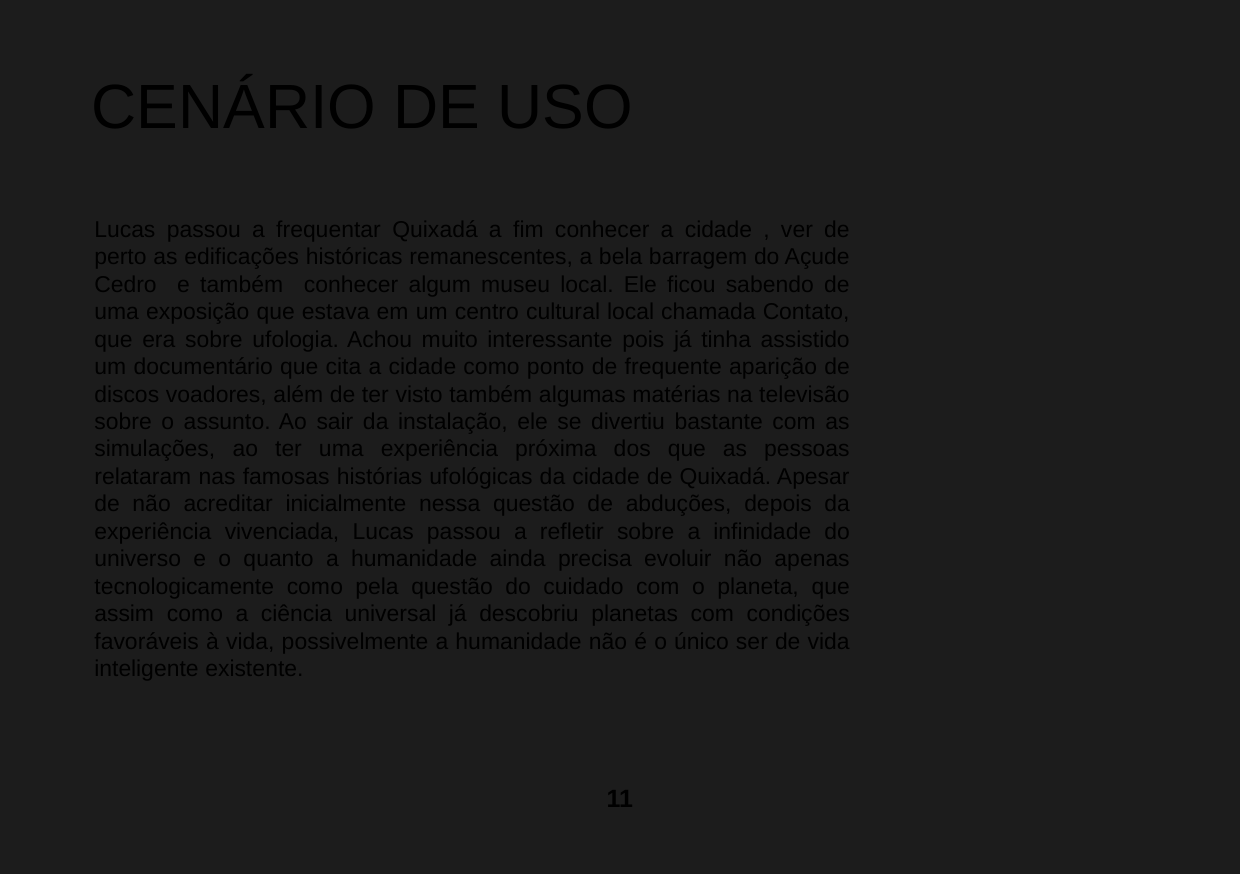

CENÁRIO DE USO

Lucas passou a frequentar Quixadá a fim conhecer a cidade , ver de perto as edificações históricas remanescentes, a bela barragem do Açude Cedro  e também  conhecer algum museu local. Ele ficou sabendo de uma exposição que estava em um centro cultural local chamada Contato, que era sobre ufologia. Achou muito interessante pois já tinha assistido um documentário que cita a cidade como ponto de frequente aparição de discos voadores, além de ter visto também algumas matérias na televisão sobre o assunto. Ao sair da instalação, ele se divertiu bastante com as simulações, ao ter uma experiência próxima dos que as pessoas relataram nas famosas histórias ufológicas da cidade de Quixadá. Apesar de não acreditar inicialmente nessa questão de abduções, depois da experiência vivenciada, Lucas passou a refletir sobre a infinidade do universo e o quanto a humanidade ainda precisa evoluir não apenas tecnologicamente como pela questão do cuidado com o planeta, que assim como a ciência universal já descobriu planetas com condições favoráveis à vida, possivelmente a humanidade não é o único ser de vida inteligente existente.

11